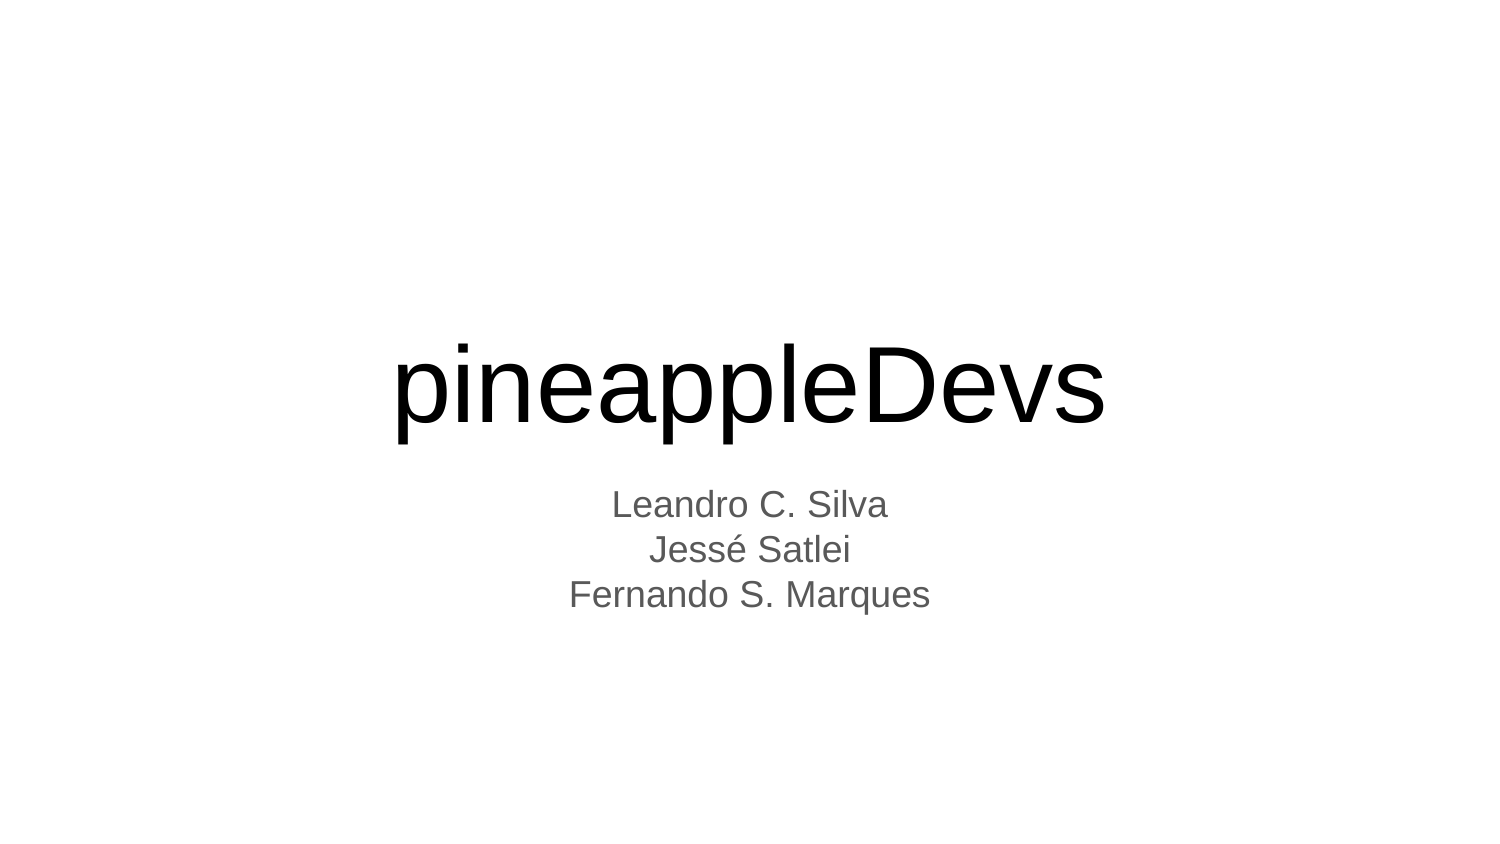

# pineappleDevs
Leandro C. Silva
Jessé Satlei
Fernando S. Marques